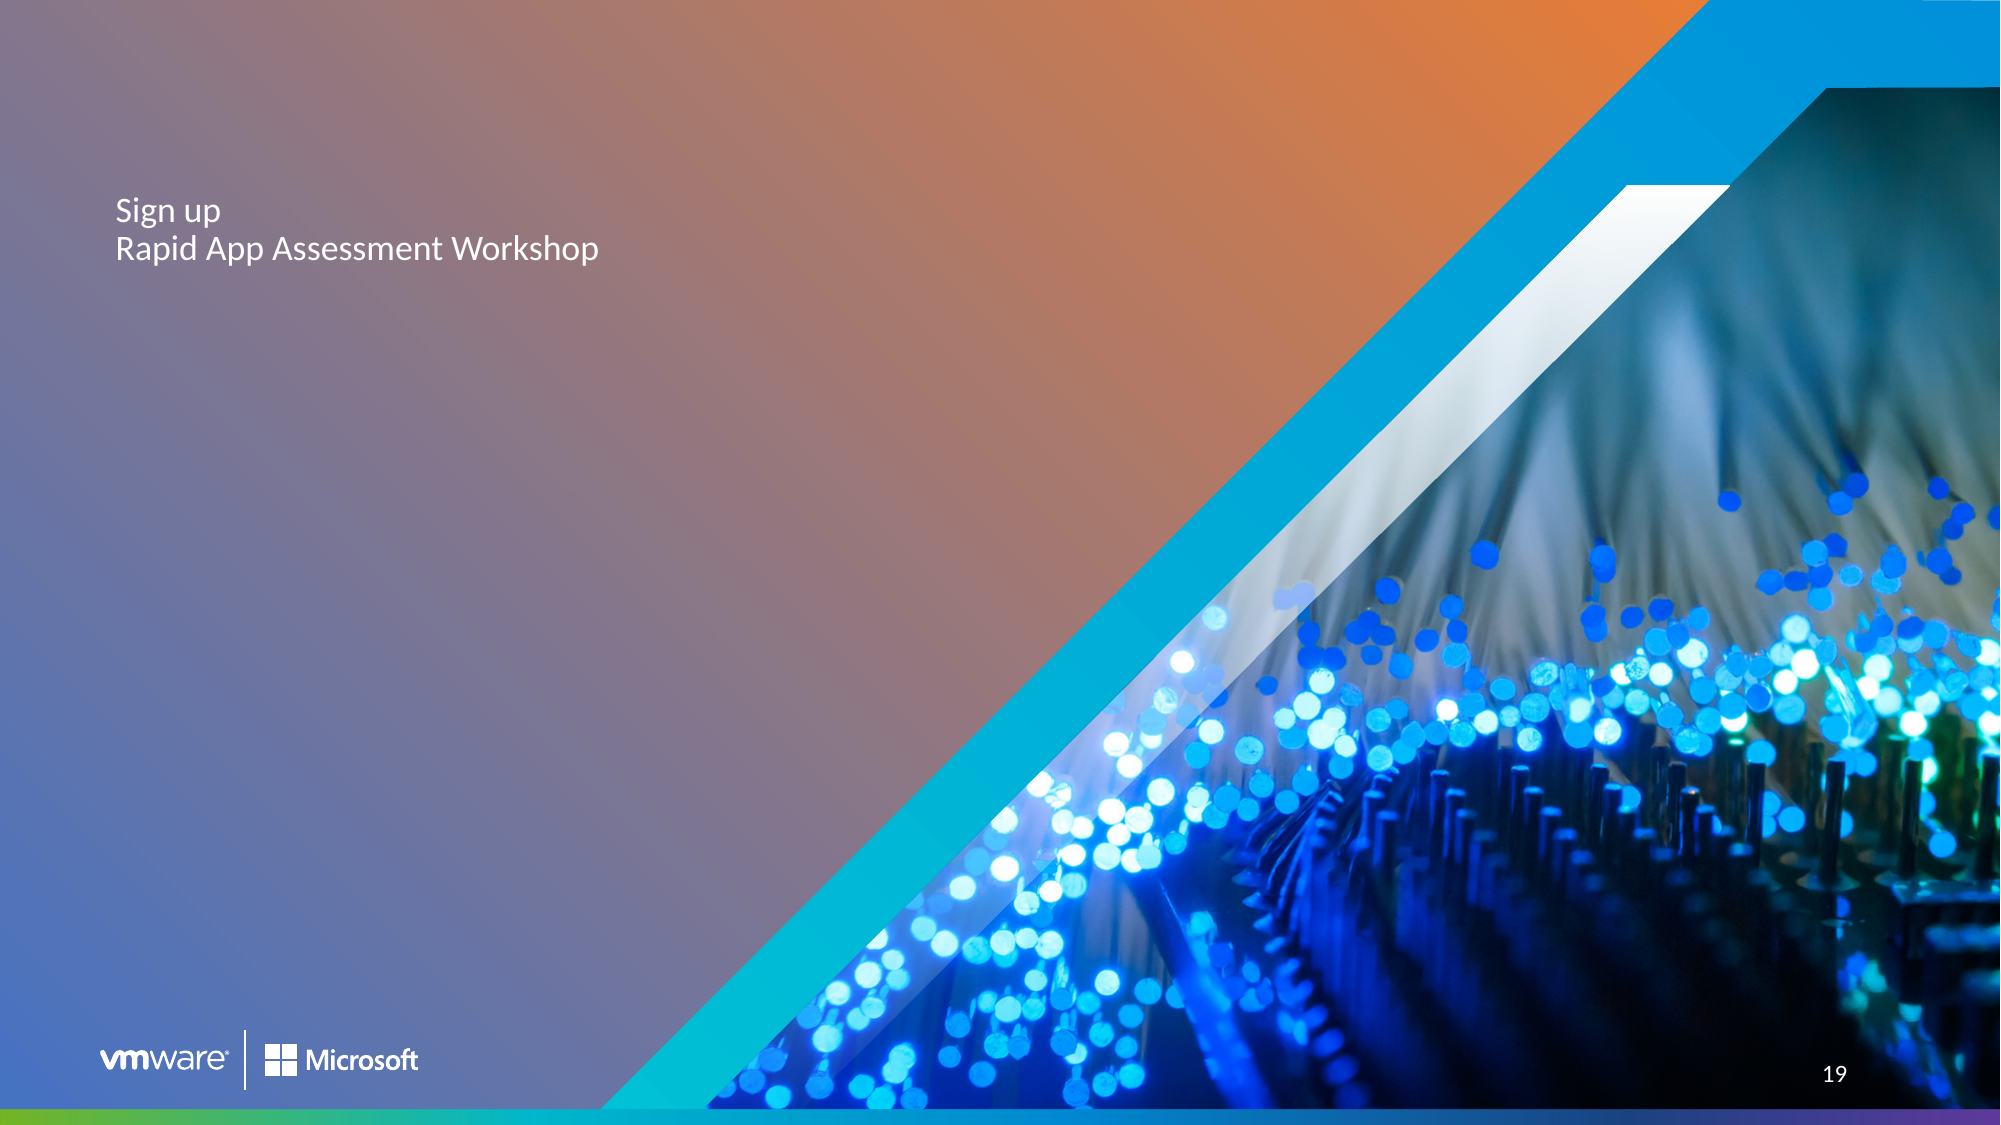

# Sign up Rapid App Assessment Workshop
19